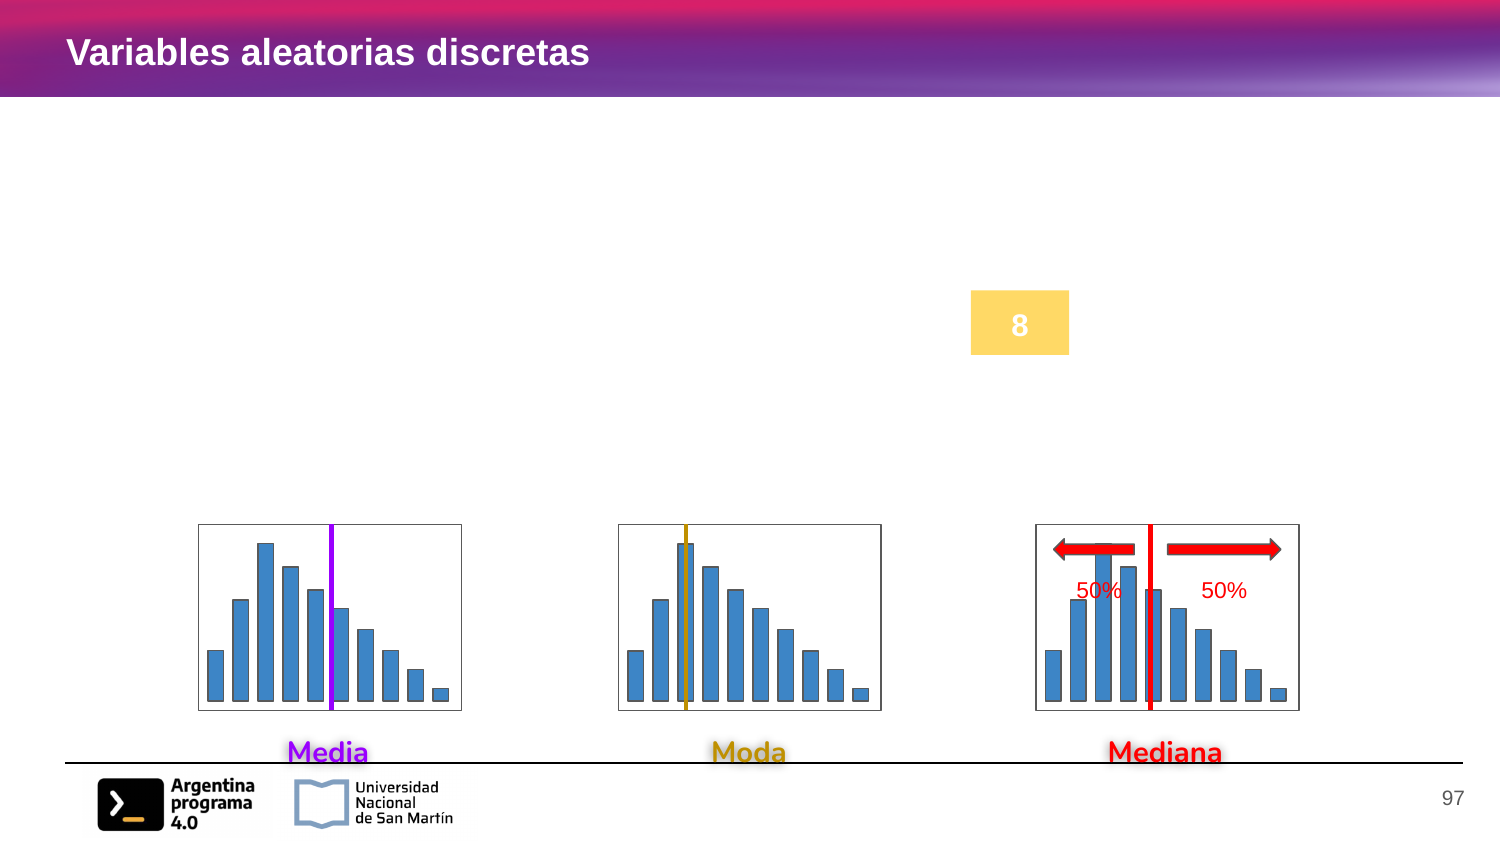

# Variables aleatorias discretas

Moda: es el valor que más aparece en un set de datos, o el valor con mayor probabilidad en una distribución de probabilidad.

Ej:
x = (1, 1, 3, 4, 5, 5, 6, 8, 8, 8, 11)
8
Los tres parámetros que vimos (media, mediana y moda) dan una idea del valor “central” de un conjunto de datos o distribución:

50%
50%
Media
Moda
Mediana
97